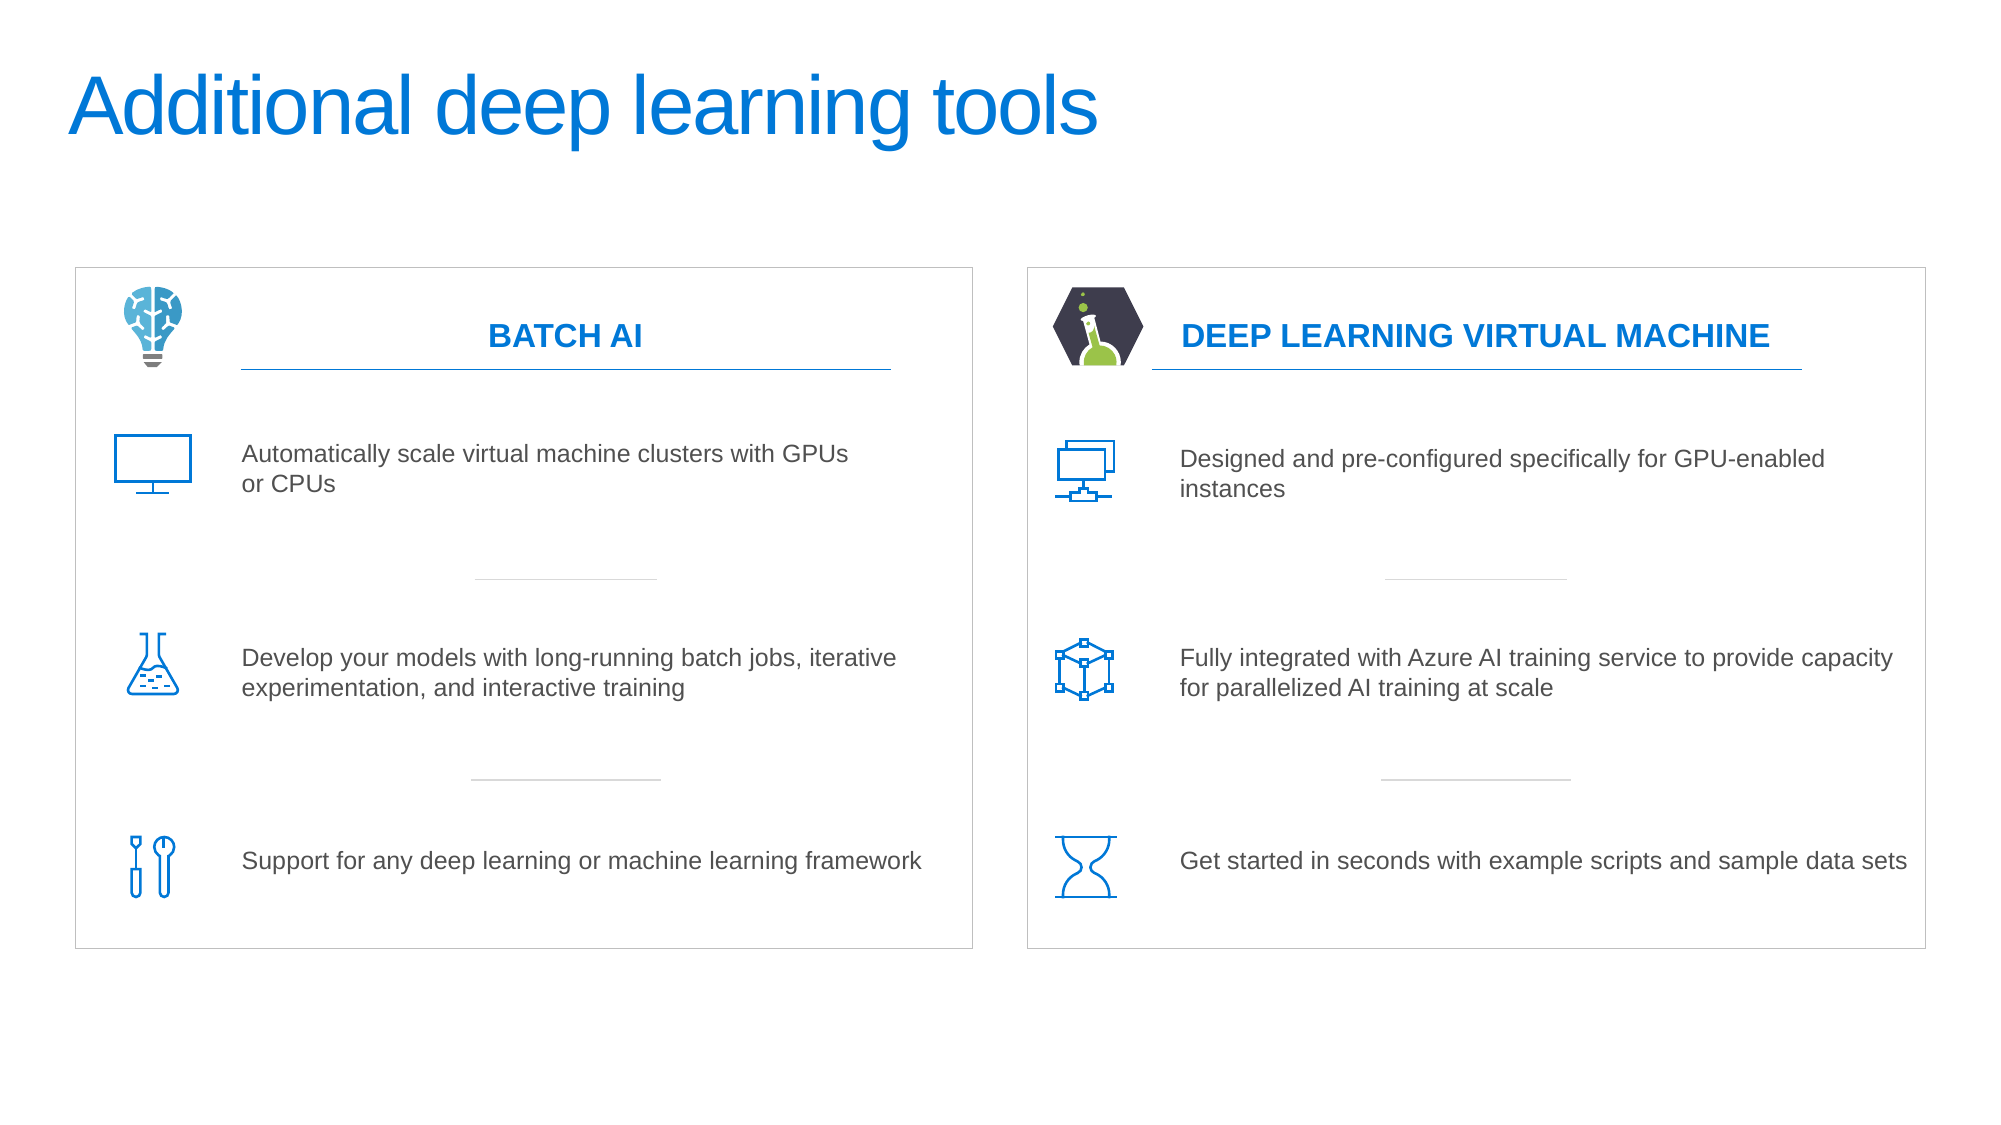

# Additional deep learning tools

BATCH AI
DEEP LEARNING VIRTUAL MACHINE
Automatically scale virtual machine clusters with GPUs
or CPUs

Designed and pre-configured specifically for GPU-enabled instances

Develop your models with long-running batch jobs, iterative experimentation, and interactive training
Fully integrated with Azure AI training service to provide capacity for parallelized AI training at scale

Support for any deep learning or machine learning framework

Get started in seconds with example scripts and sample data sets